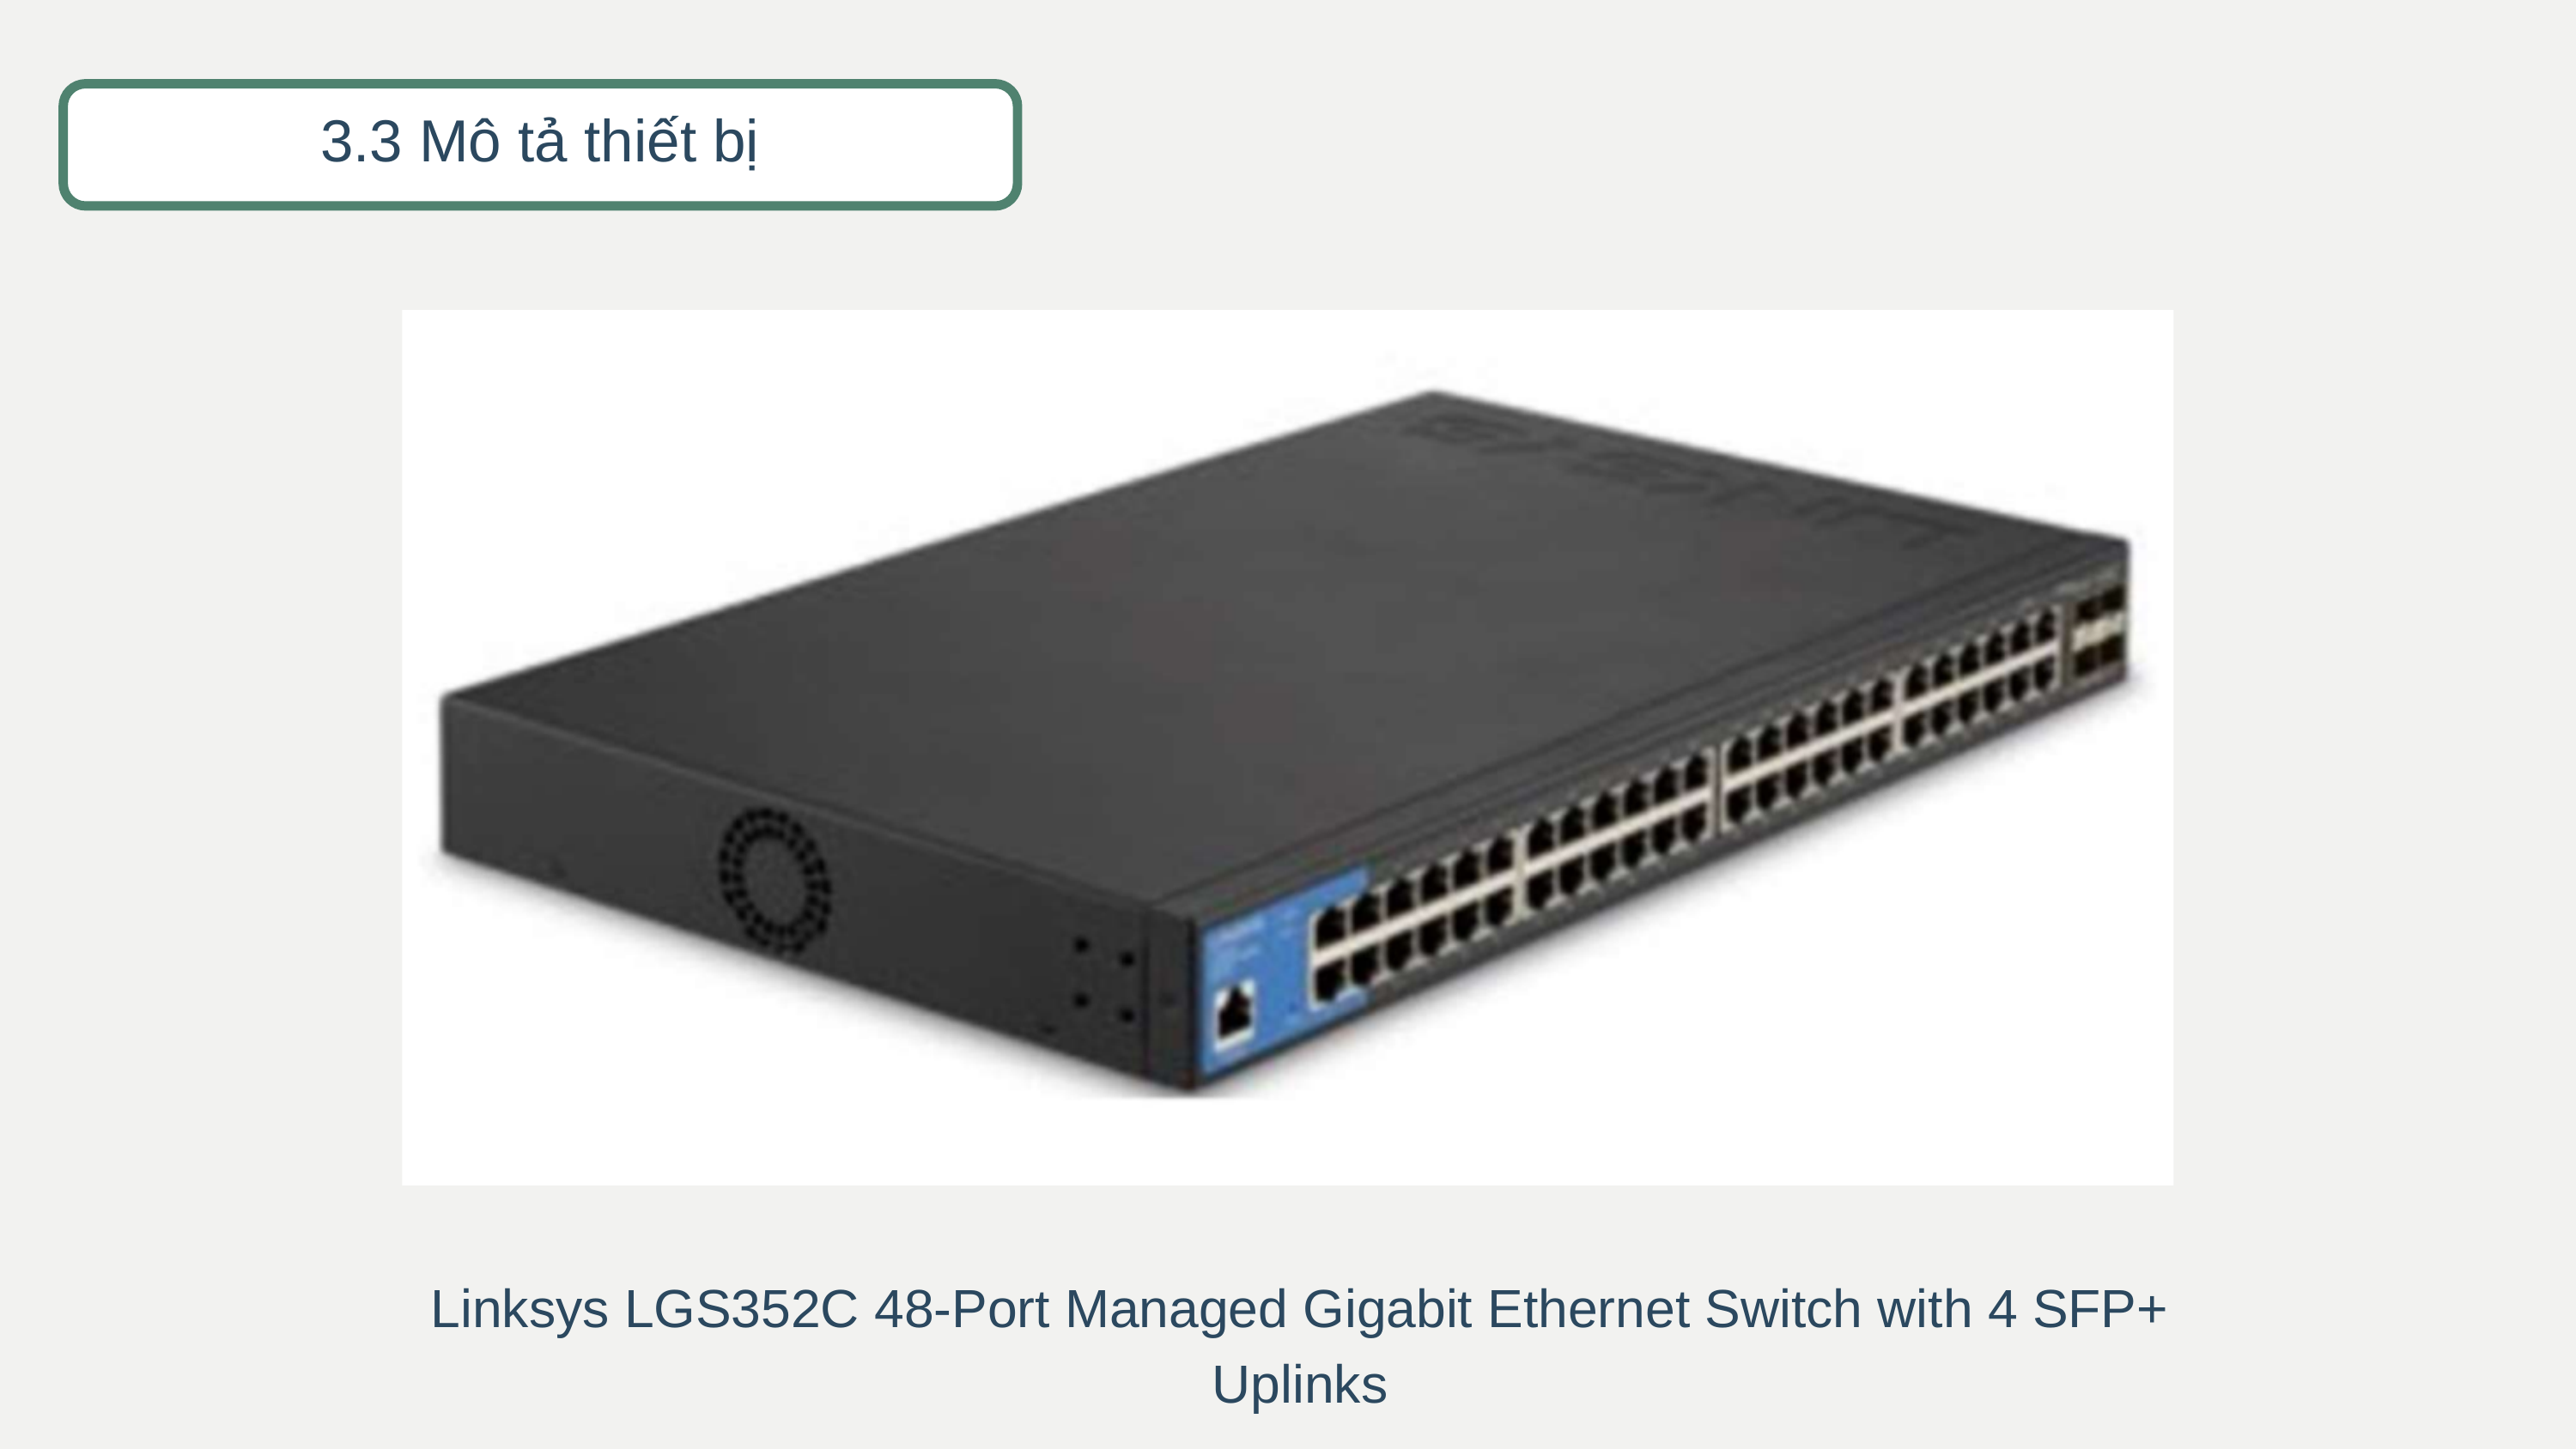

3.3 Mô tả thiết bị

Linksys LGS352C 48-Port Managed Gigabit Ethernet Switch with 4 SFP+
Uplinks